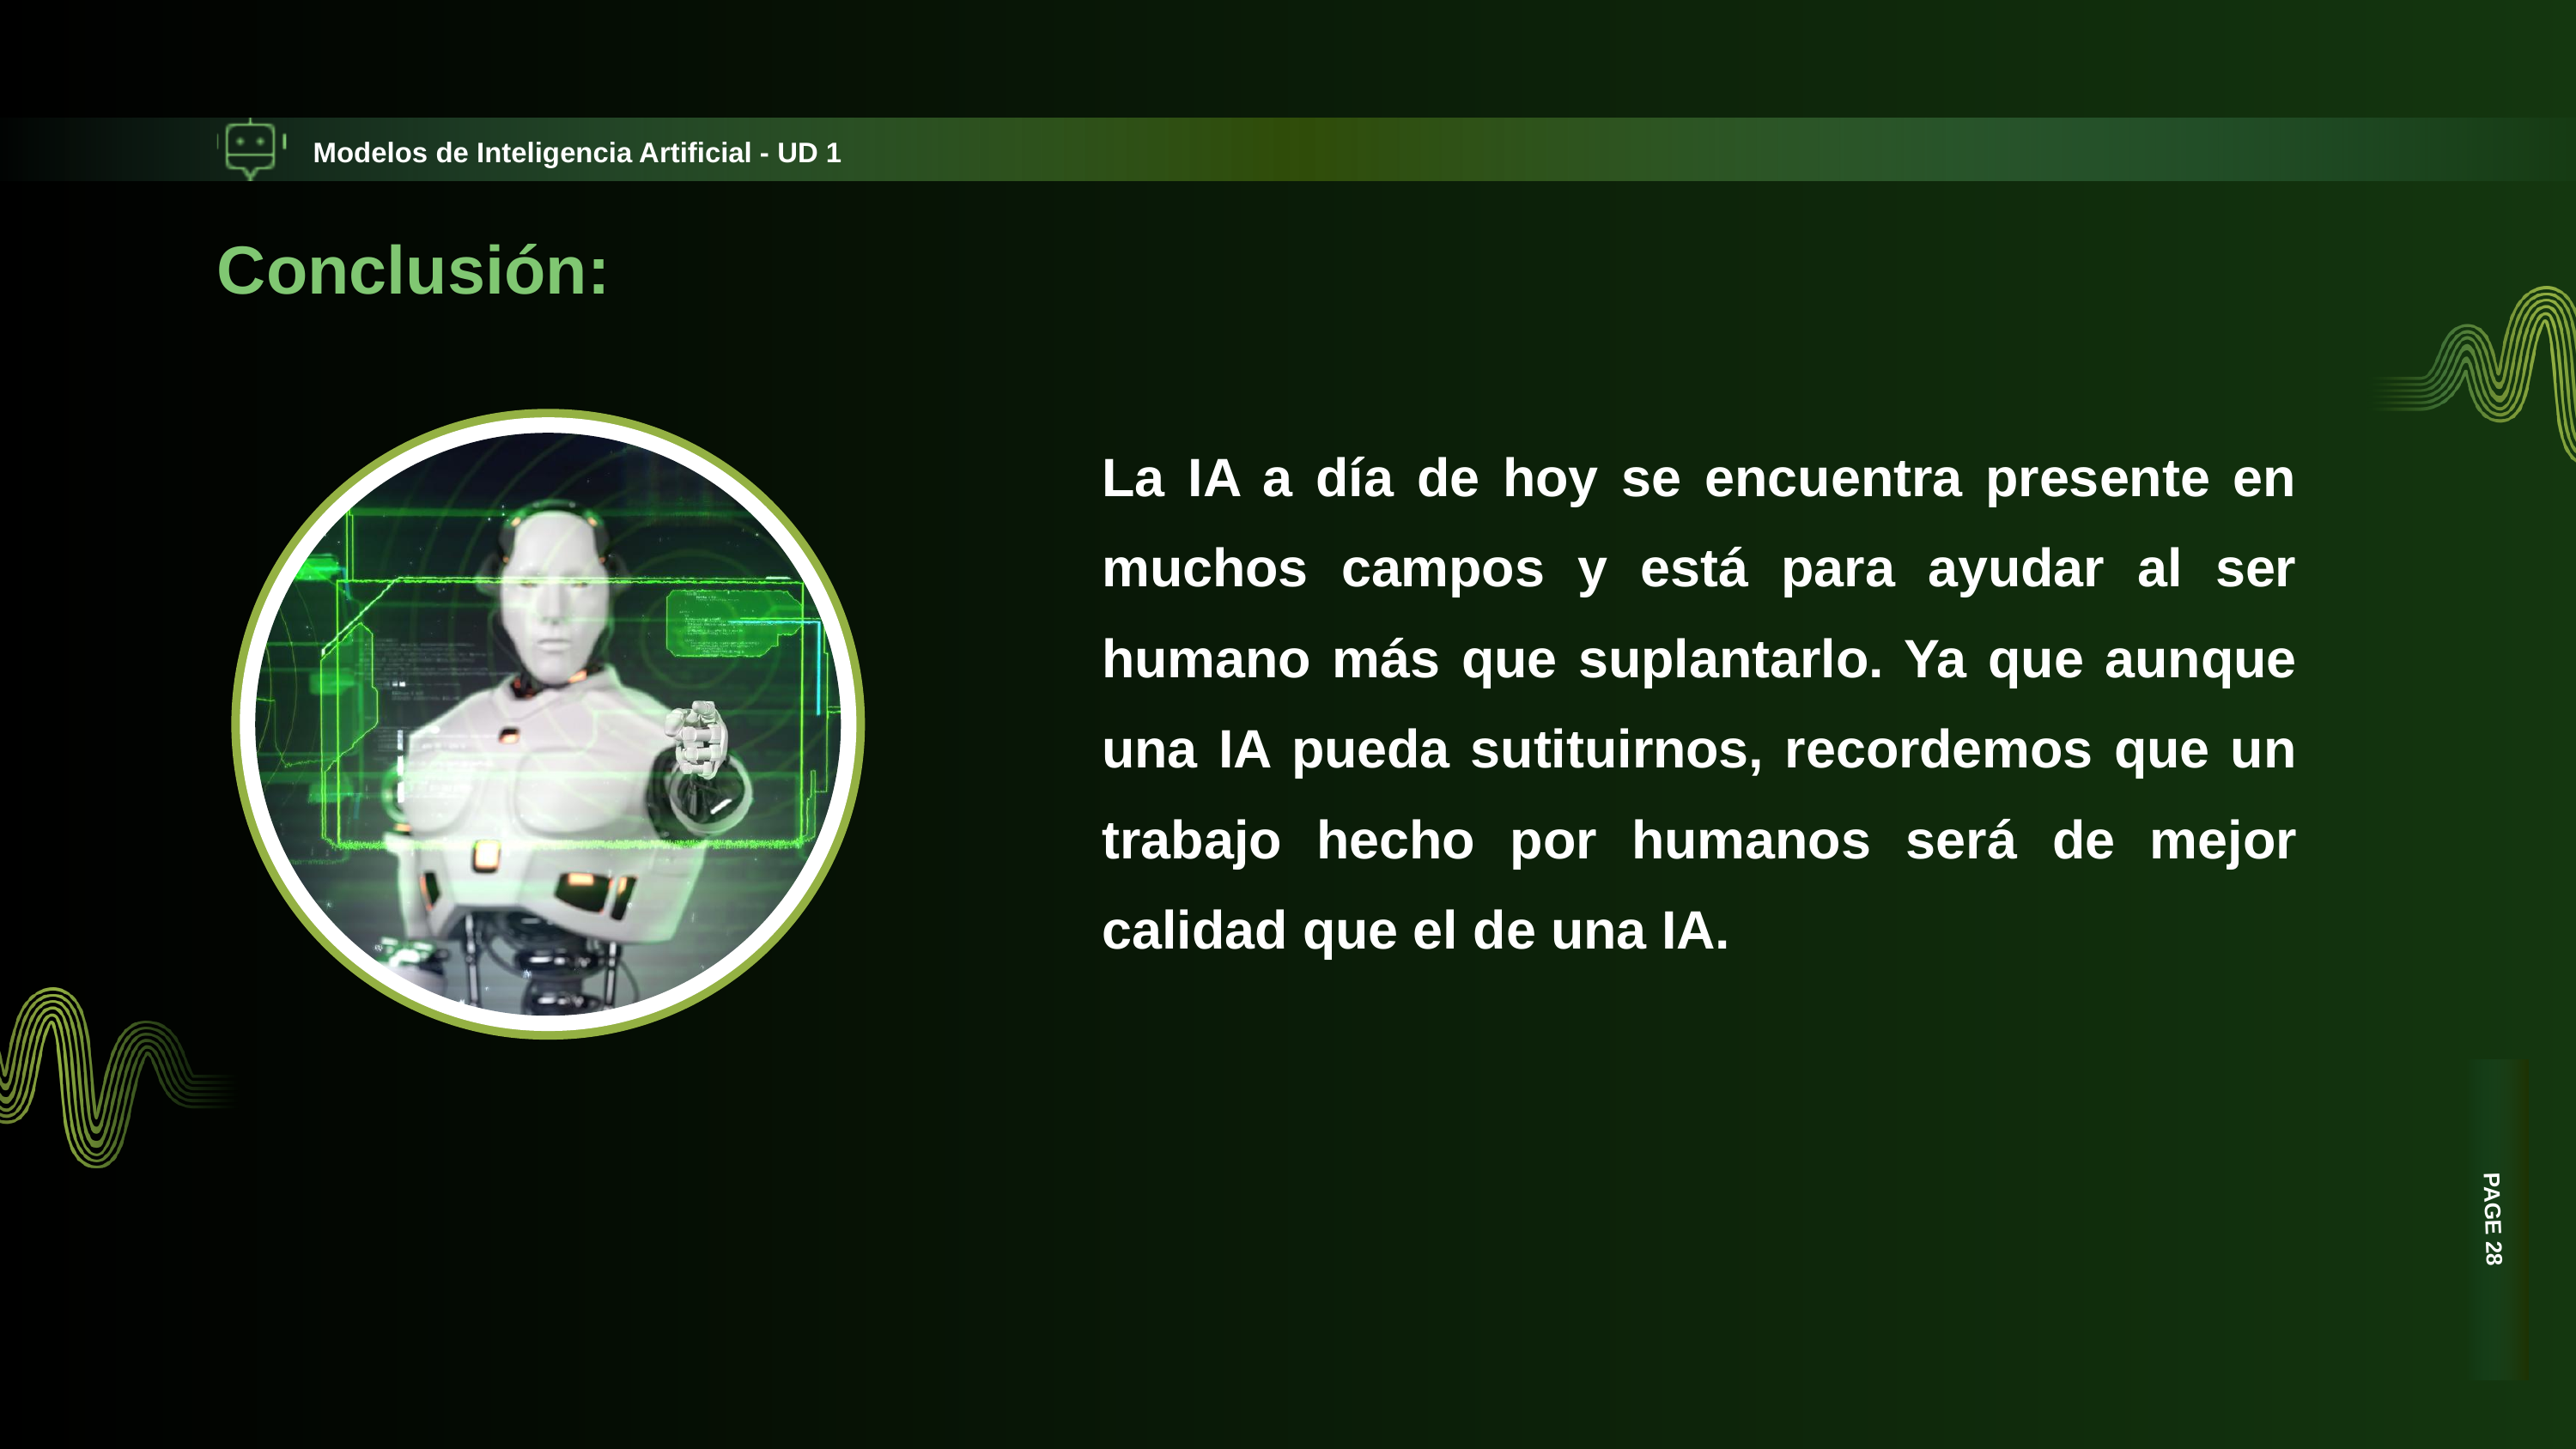

Modelos de Inteligencia Artificial - UD 1
Conclusión:

La IA a día de hoy se encuentra presente en muchos campos y está para ayudar al ser humano más que suplantarlo. Ya que aunque una IA pueda sutituirnos, recordemos que un trabajo hecho por humanos será de mejor calidad que el de una IA.

PAGE 28